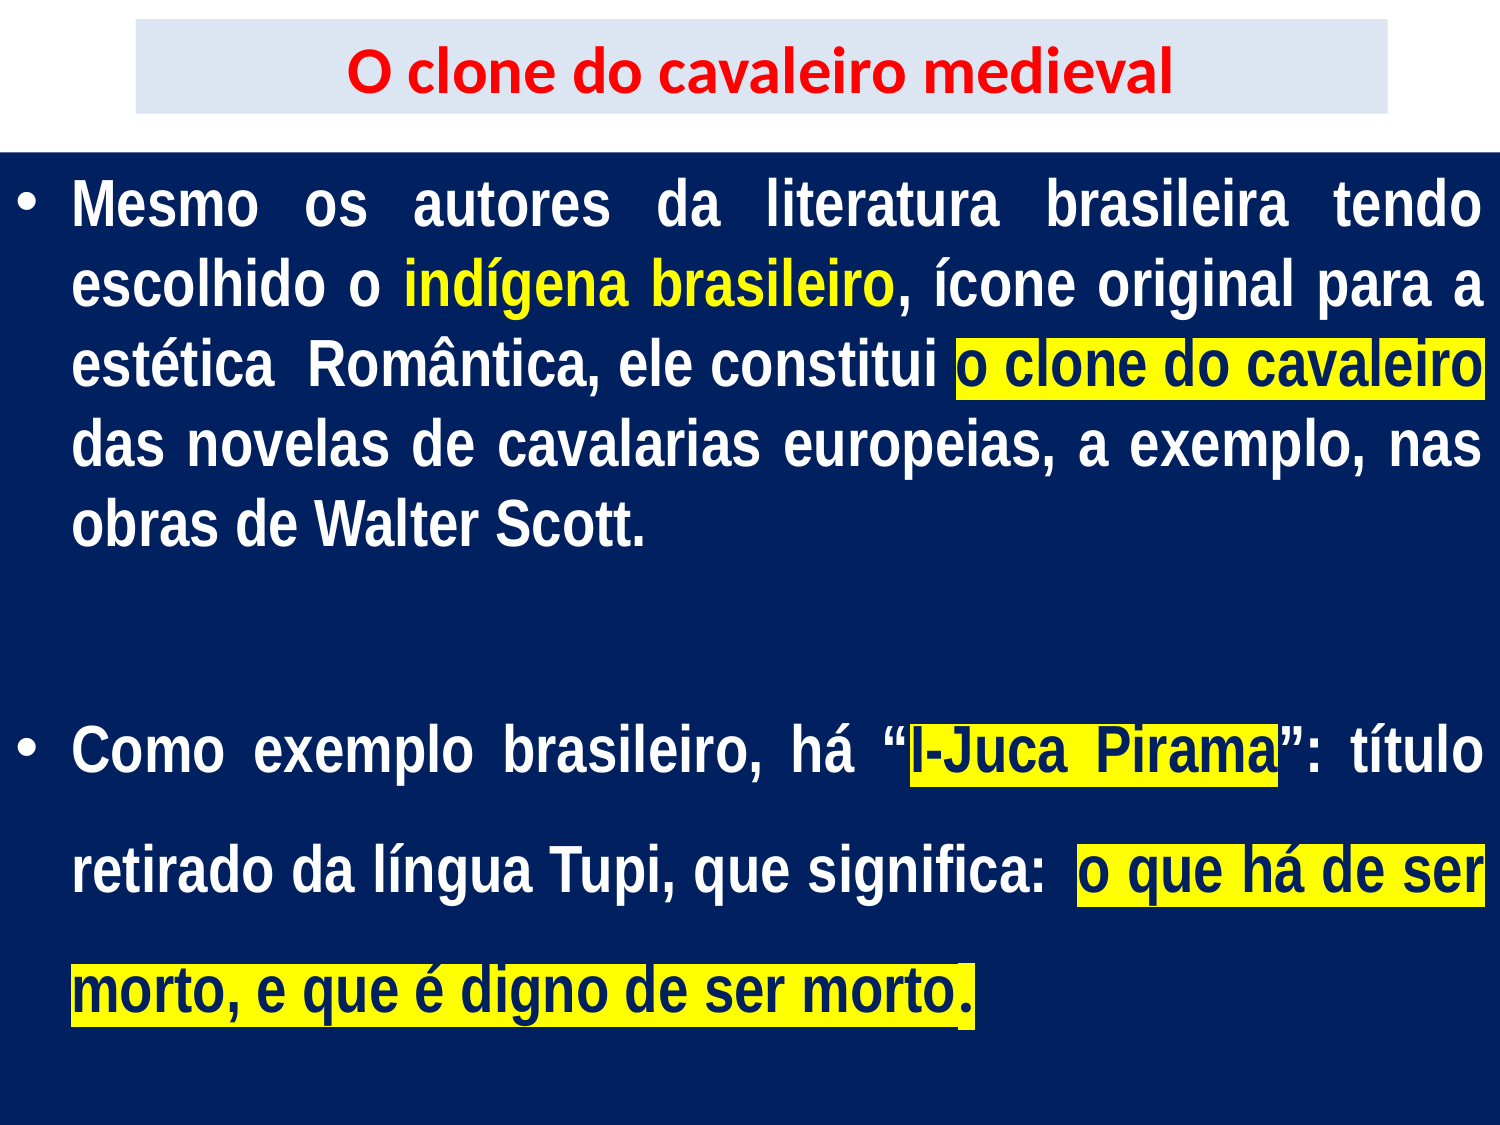

O clone do cavaleiro medieval
Mesmo os autores da literatura brasileira tendo escolhido o indígena brasileiro, ícone original para a estética  Romântica, ele constitui o clone do cavaleiro das novelas de cavalarias europeias, a exemplo, nas obras de Walter Scott.

Como exemplo brasileiro, há “I-Juca Pirama”: título retirado da língua Tupi, que significa:“o que há de ser morto, e que é digno de ser morto.